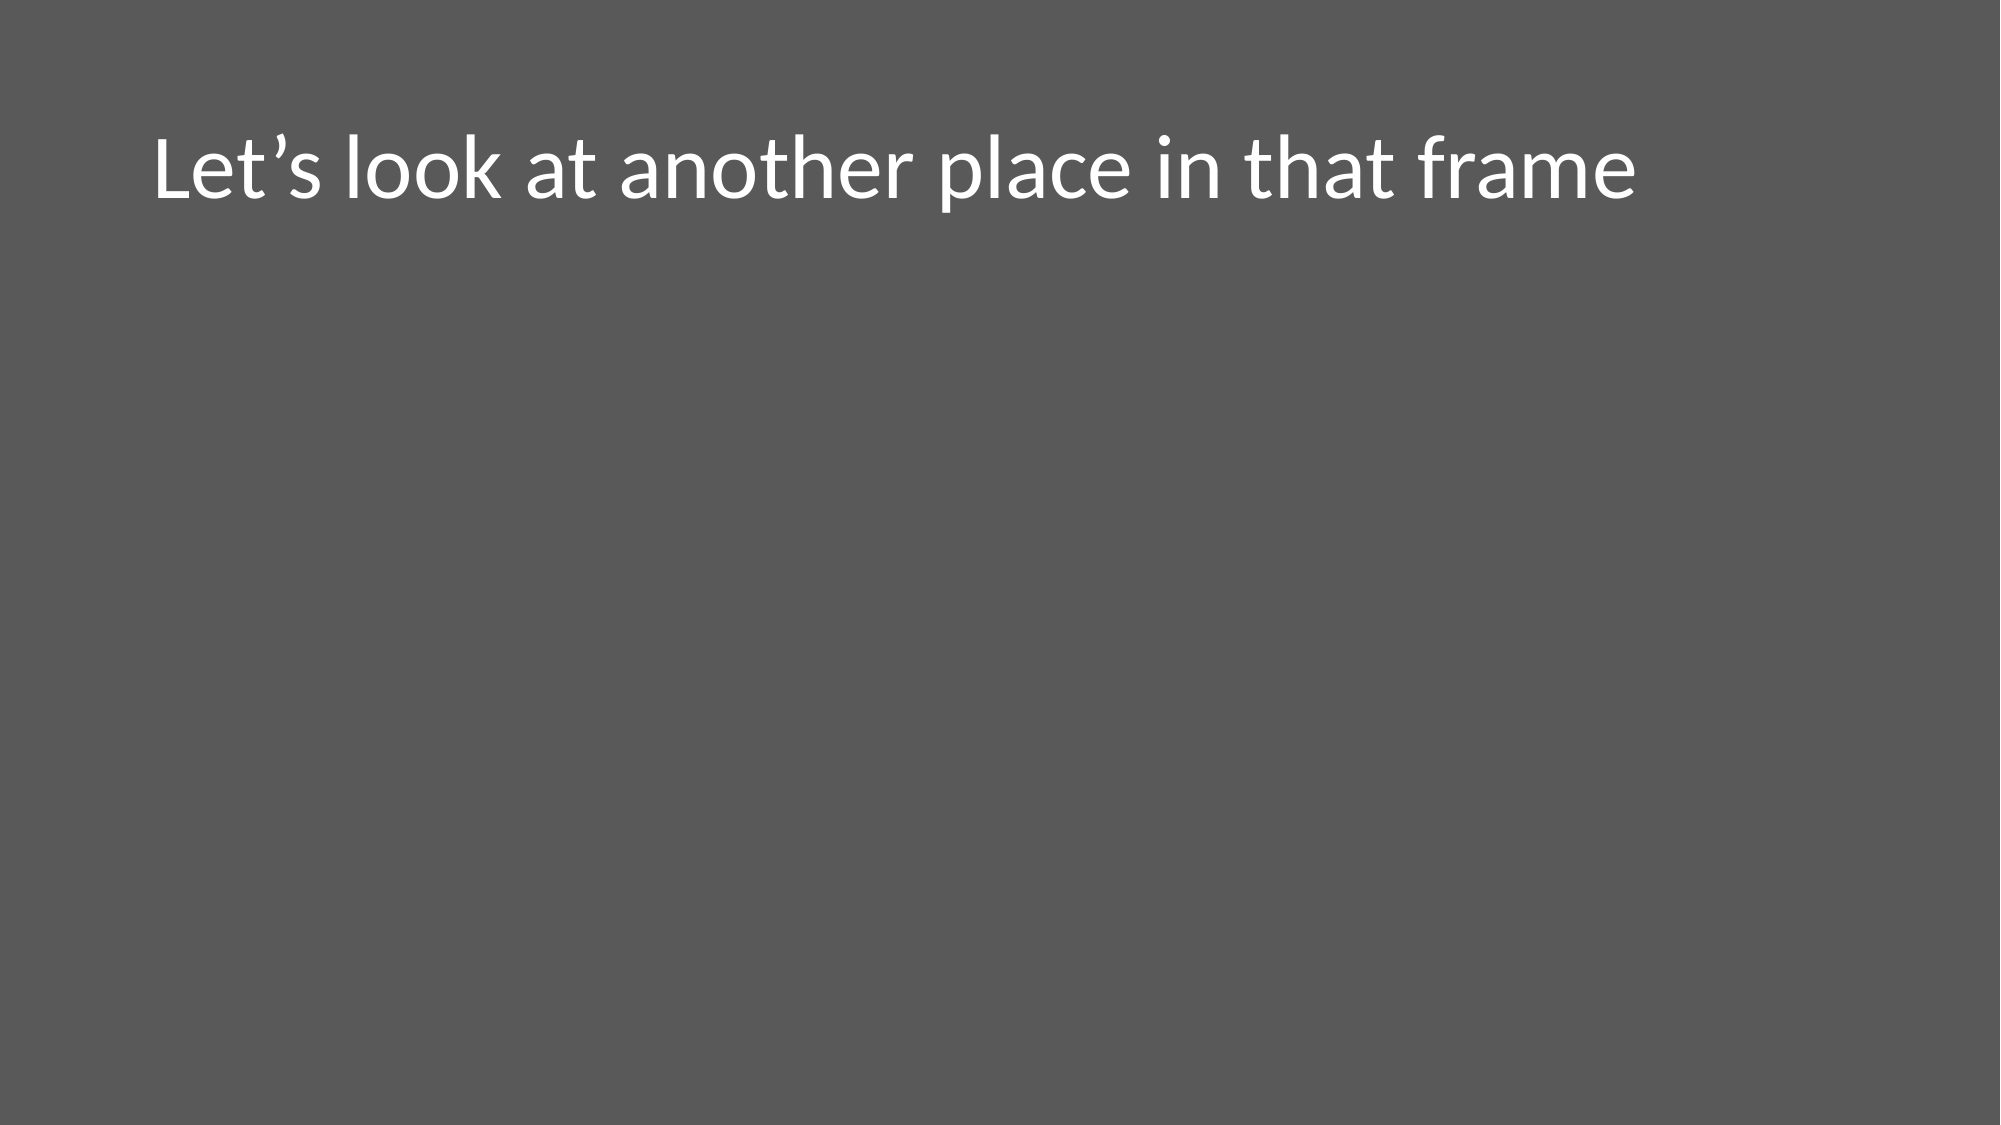

# Let’s look at another place in that frame